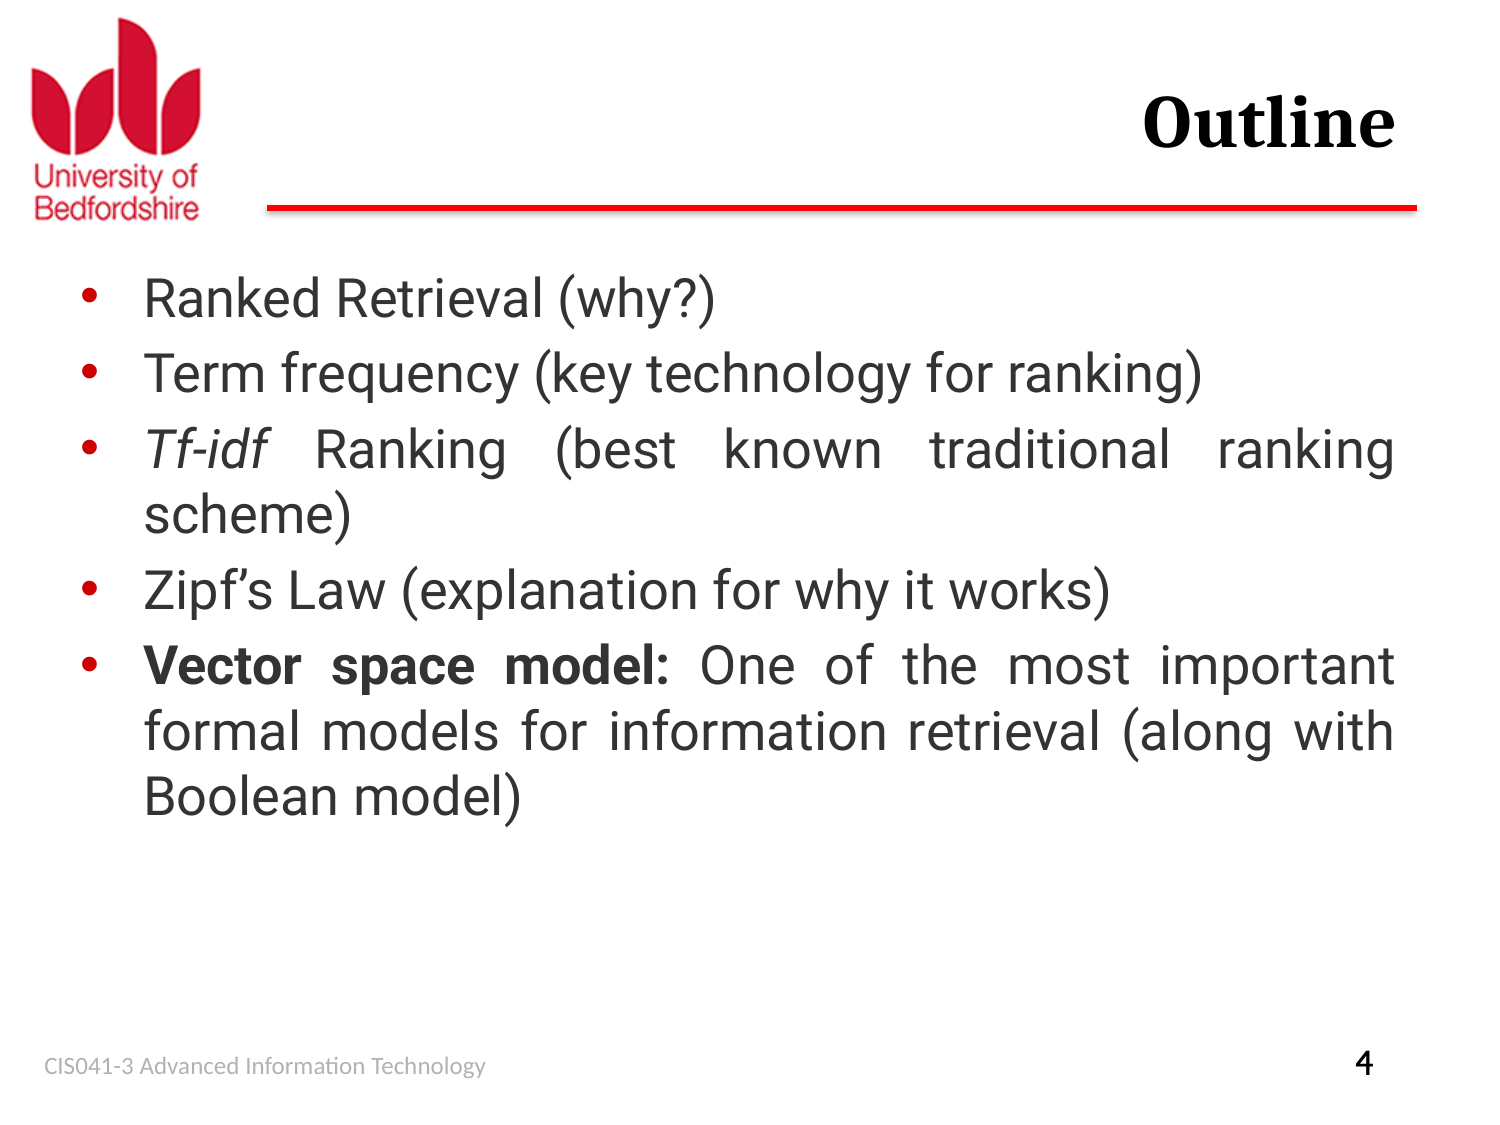

# Outline
Ranked Retrieval (why?)
Term frequency (key technology for ranking)
Tf-idf Ranking (best known traditional ranking scheme)
Zipf’s Law (explanation for why it works)
Vector space model: One of the most important formal models for information retrieval (along with Boolean model)

CIS041-3 Advanced Information Technology